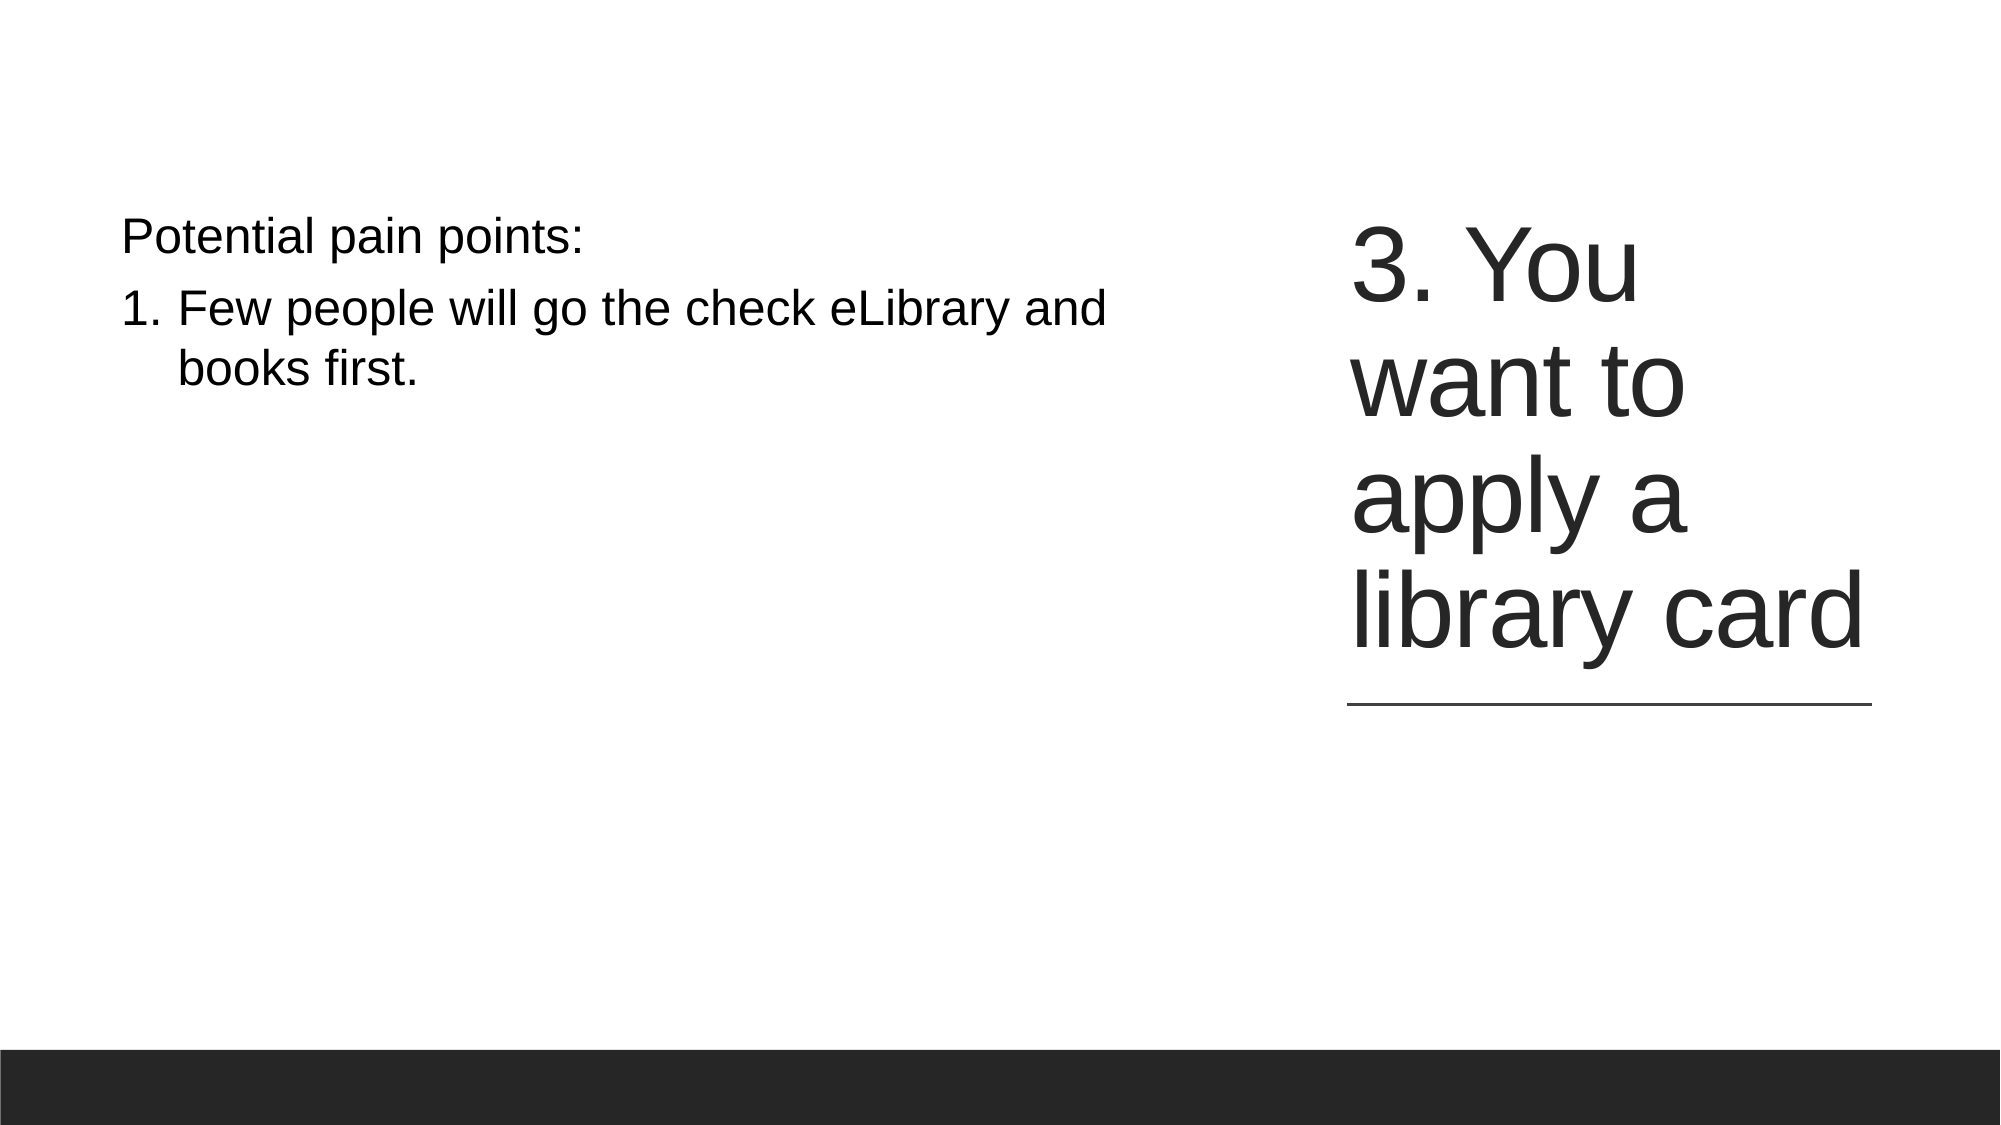

# 3. You want to apply a library card
Potential pain points:
Few people will go the check eLibrary and books first.